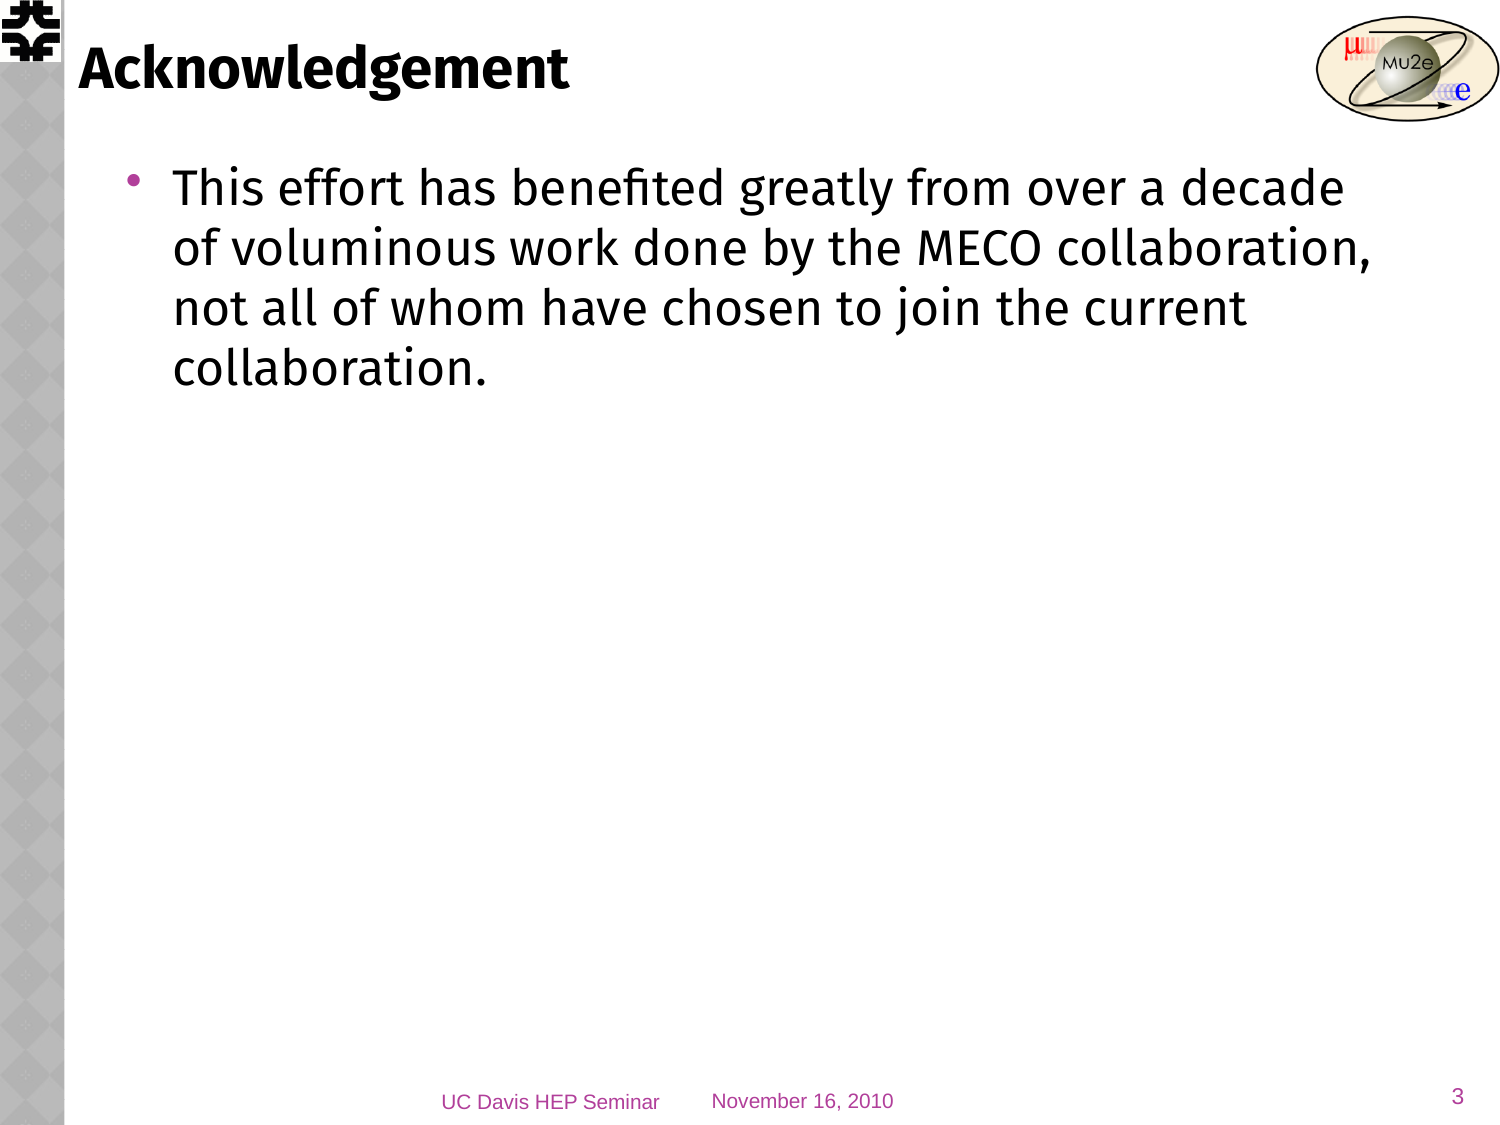

# Acknowledgement
This effort has benefited greatly from over a decade of voluminous work done by the MECO collaboration, not all of whom have chosen to join the current collaboration.

3
UC Davis HEP Seminar
November 16, 2010